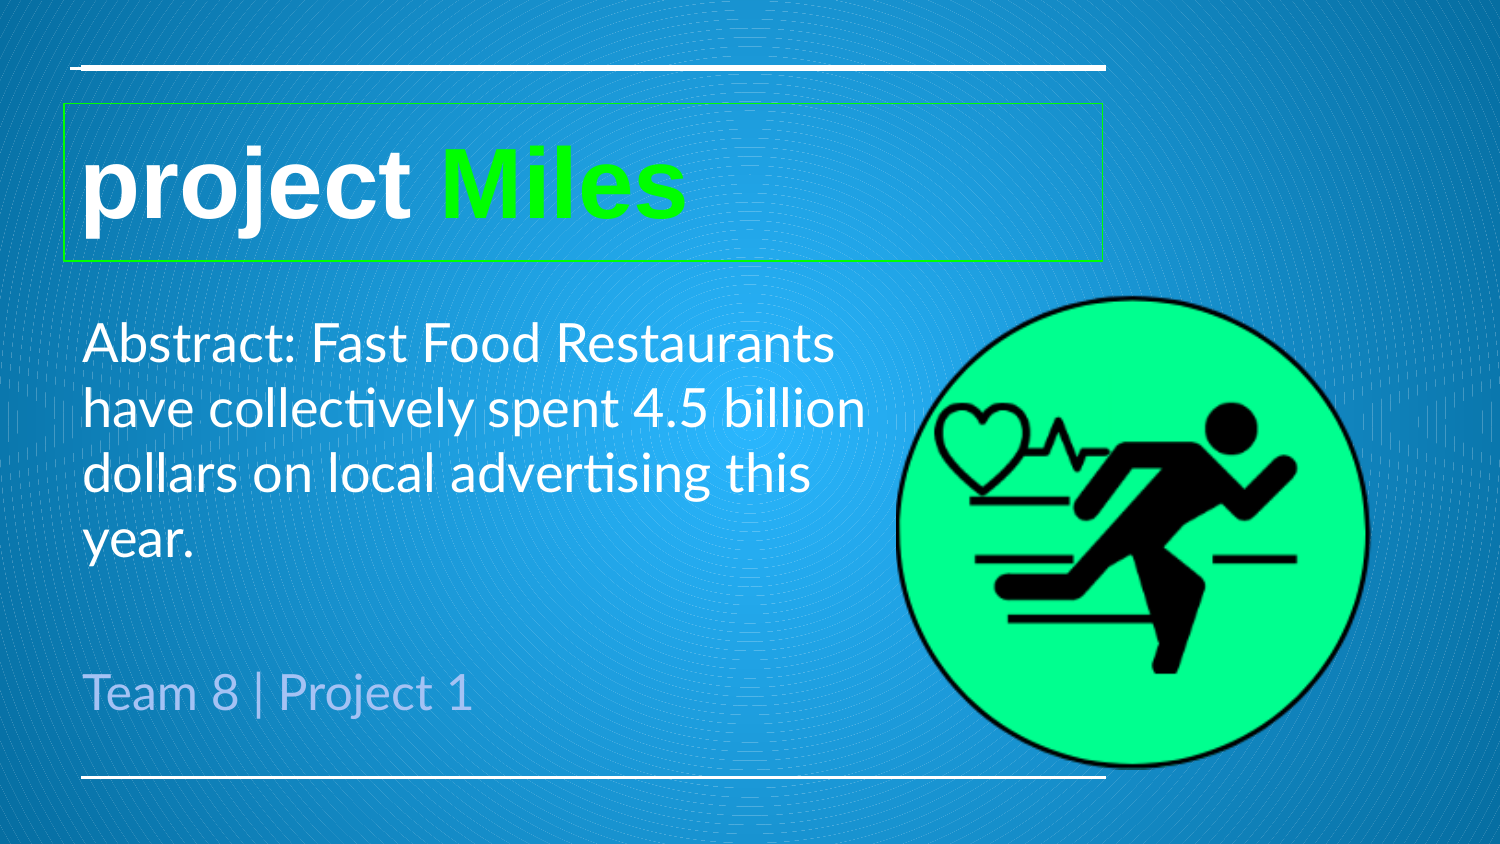

# project Miles
Abstract: Fast Food Restaurants have collectively spent 4.5 billion dollars on local advertising this year.
Team 8 | Project 1